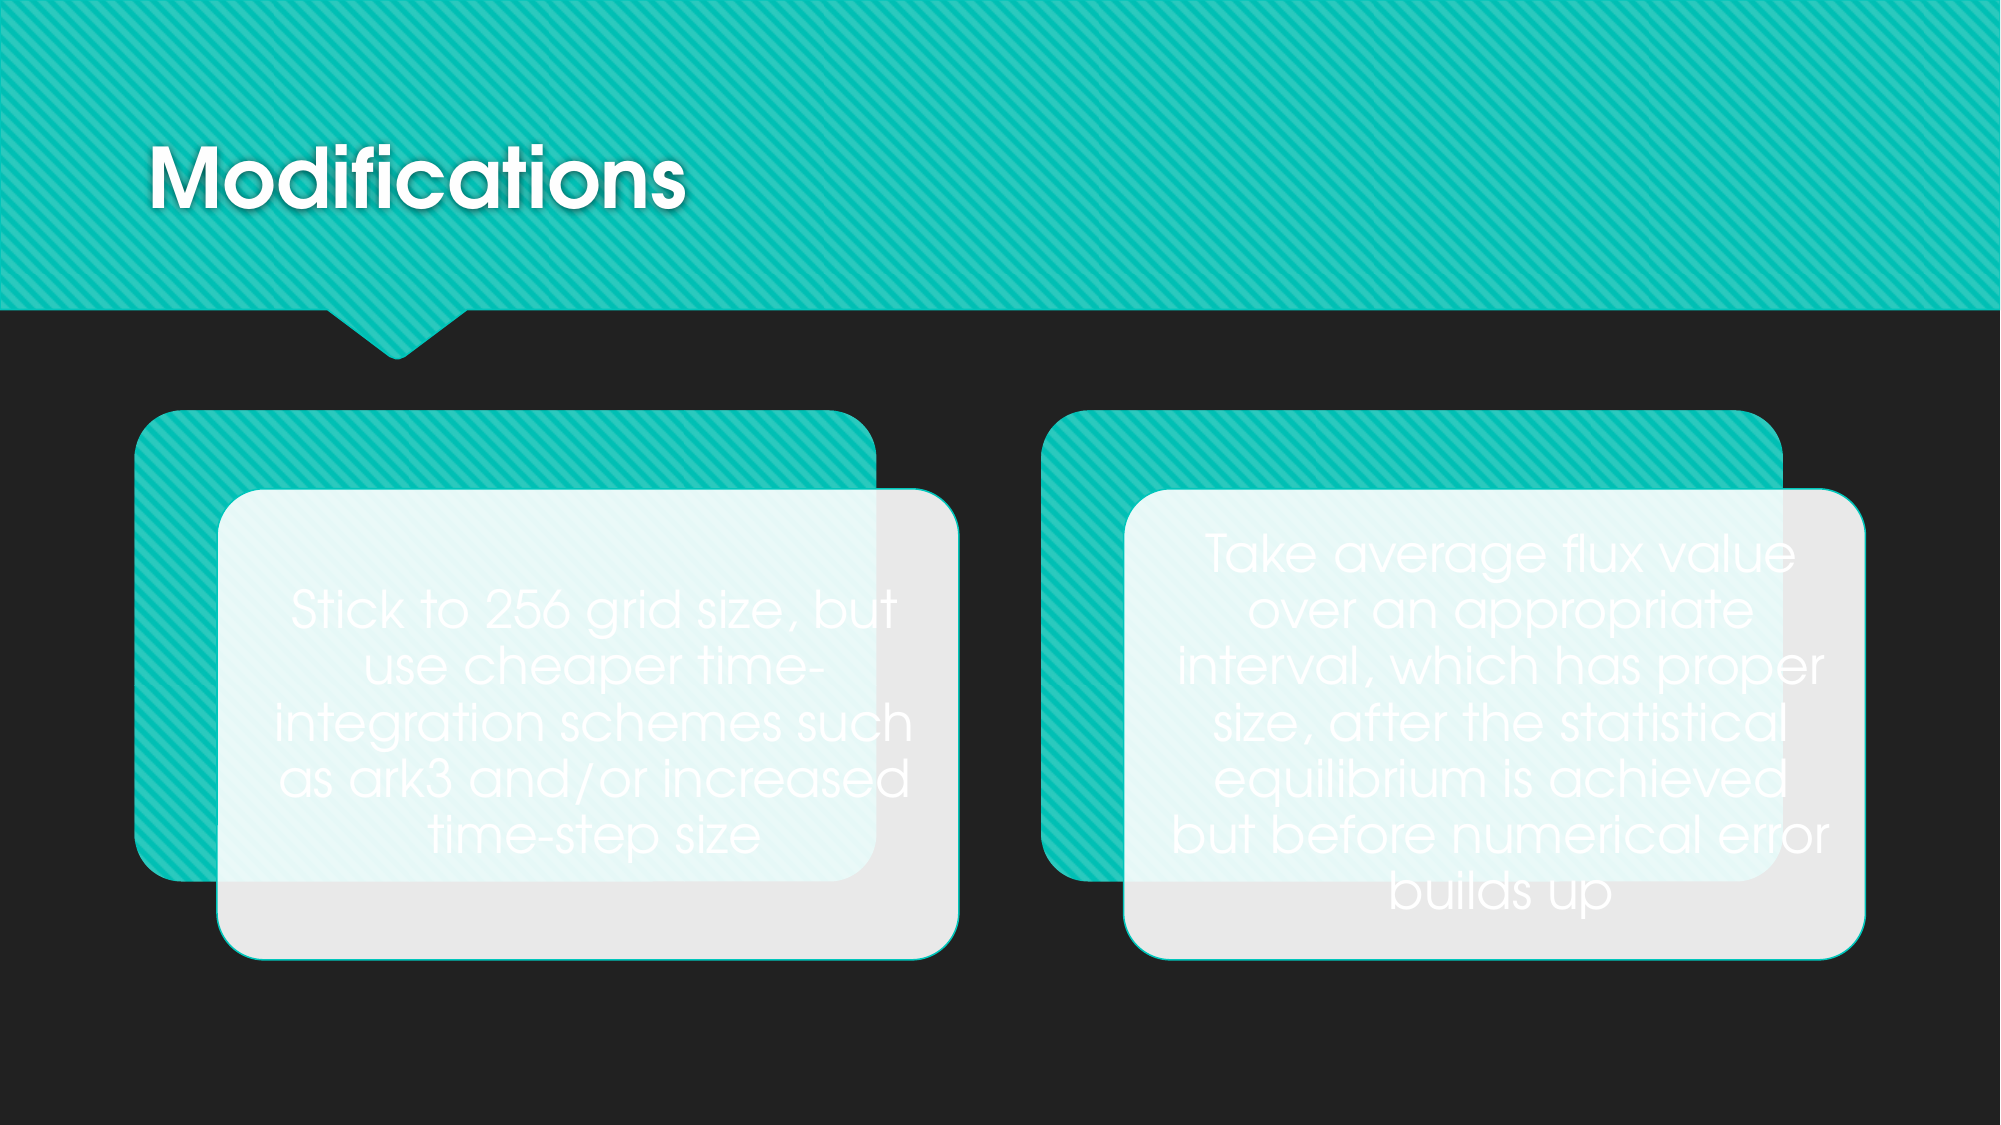

# Modifications
Stick to 256 grid size, but use cheaper time-integration schemes such as ark3 and/or increased time-step size
Take average flux value over an appropriate interval, which has proper size, after the statistical equilibrium is achieved but before numerical error builds up